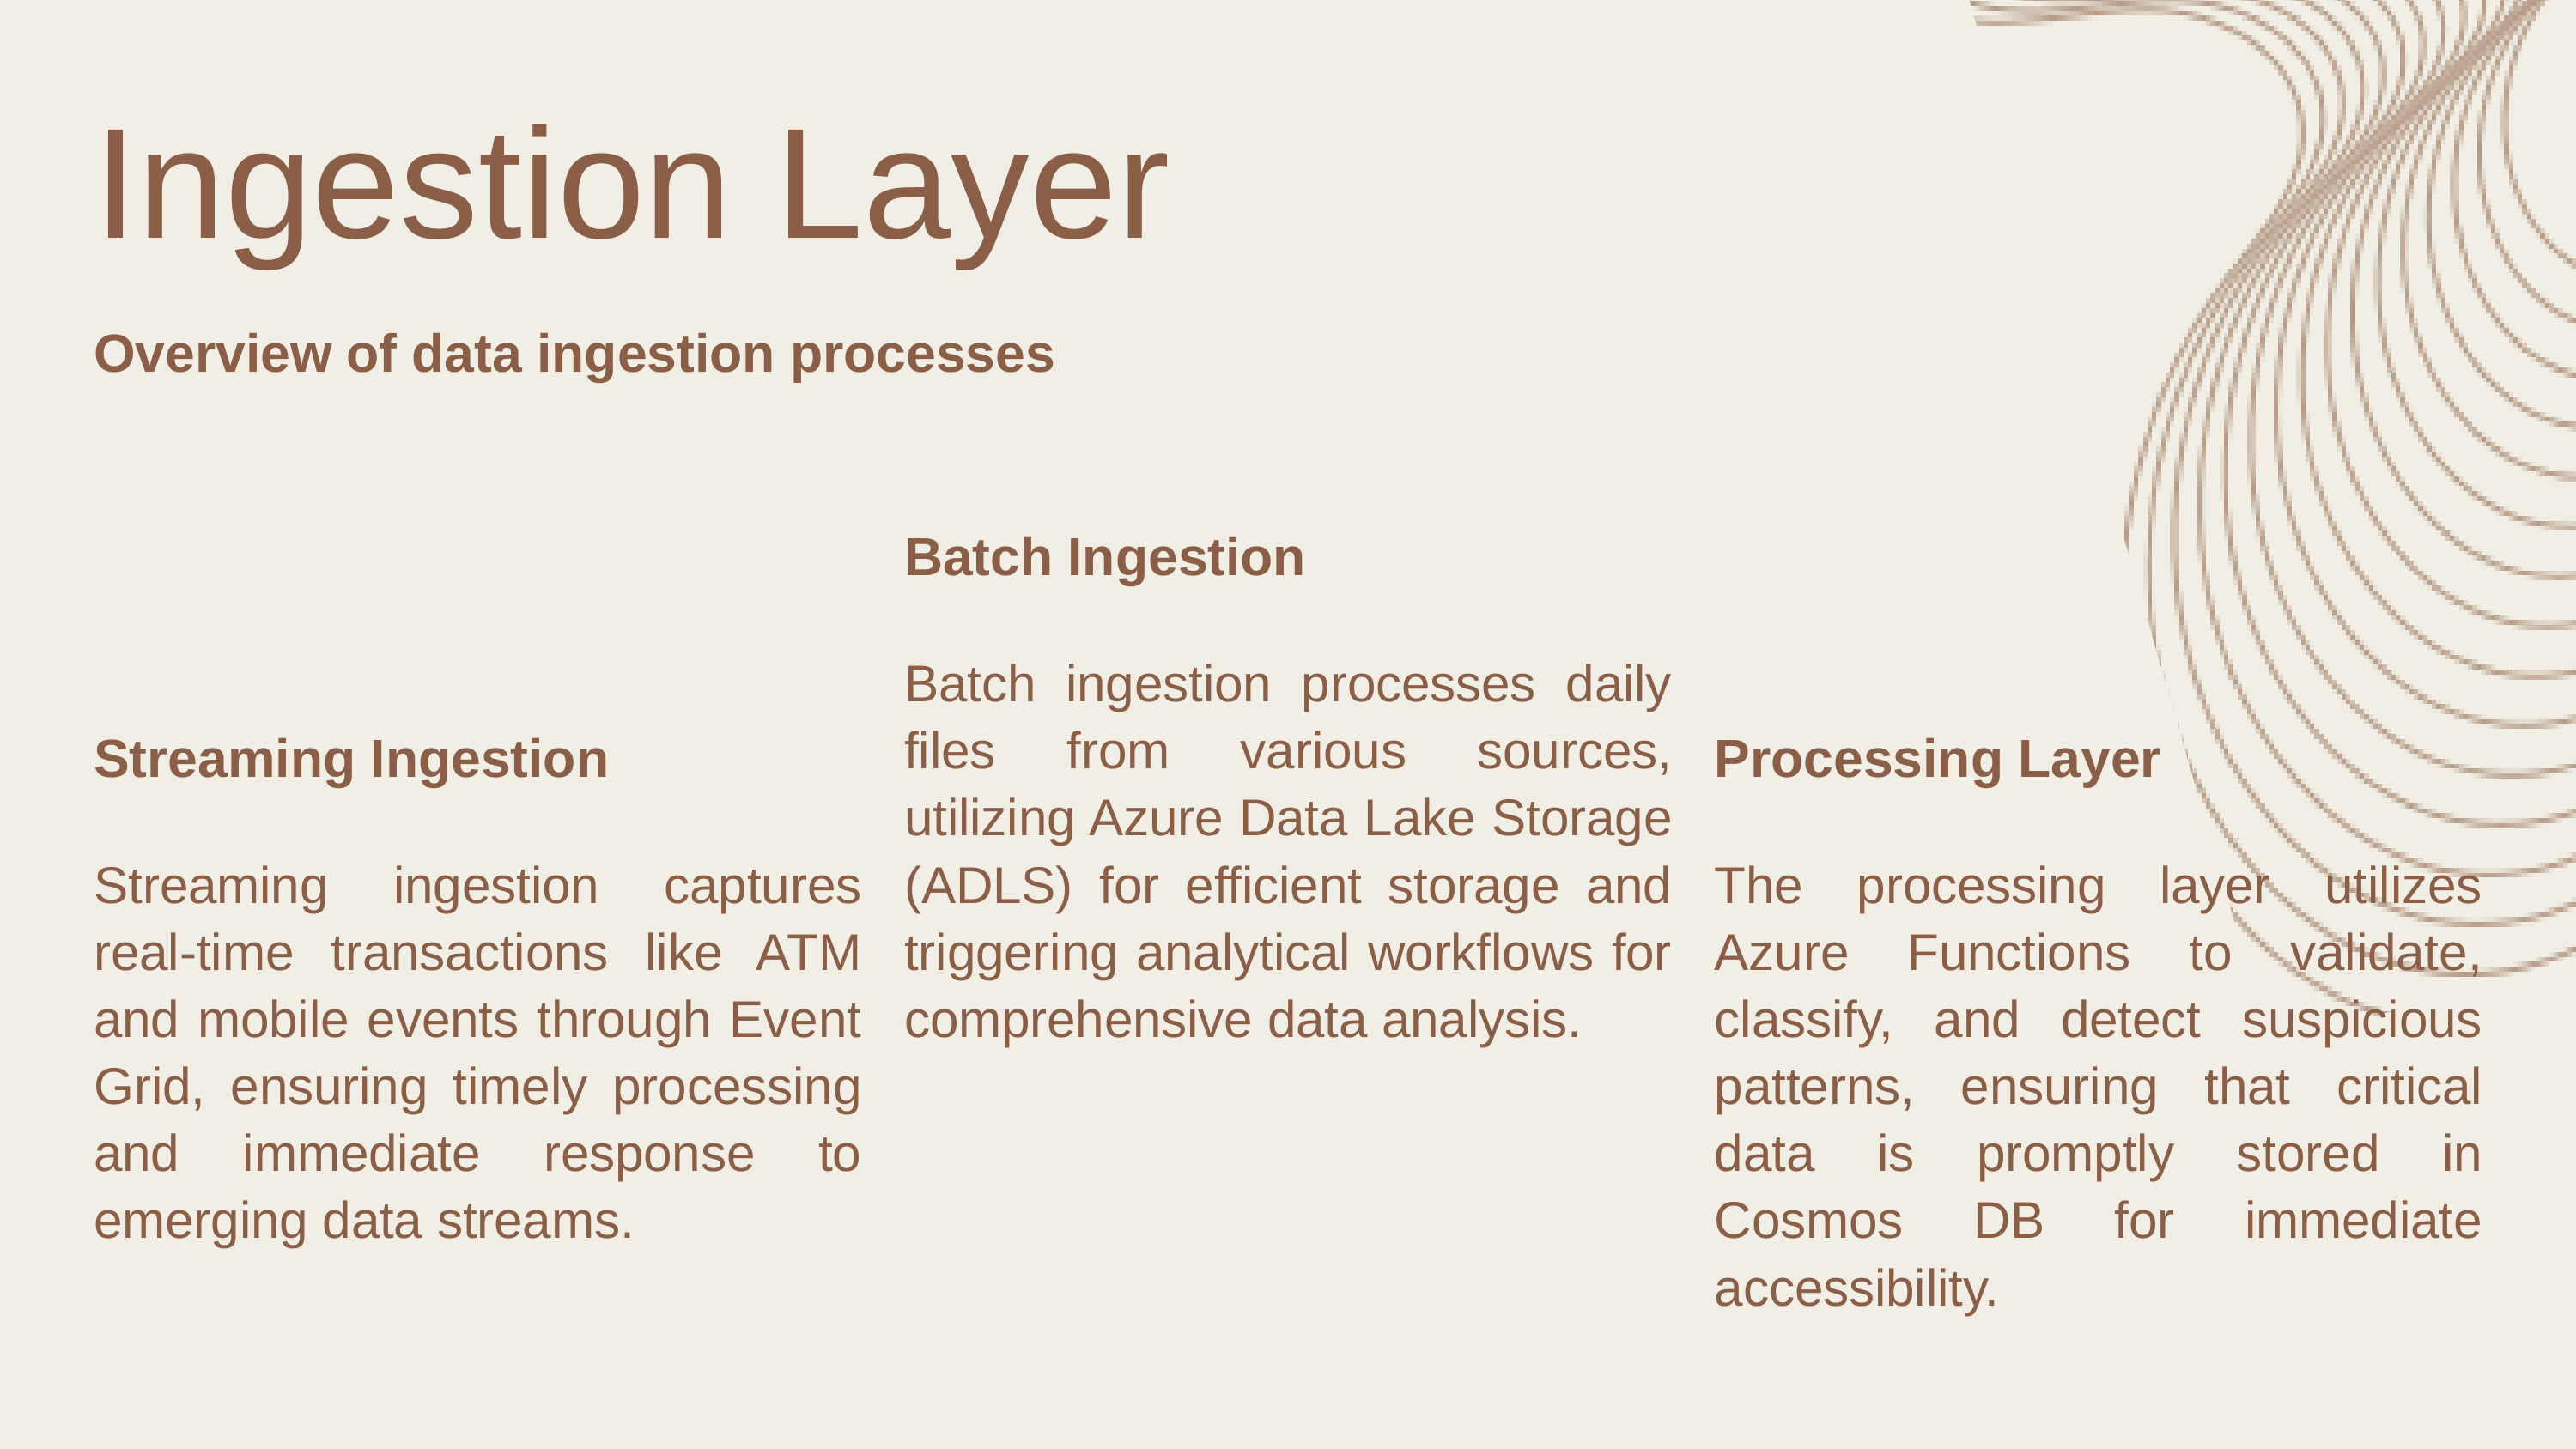

Ingestion Layer
Overview of data ingestion processes
Batch Ingestion
Batch ingestion processes daily files from various sources, utilizing Azure Data Lake Storage (ADLS) for efficient storage and triggering analytical workflows for comprehensive data analysis.
Streaming Ingestion
Streaming ingestion captures real-time transactions like ATM and mobile events through Event Grid, ensuring timely processing and immediate response to emerging data streams.
Processing Layer
The processing layer utilizes Azure Functions to validate, classify, and detect suspicious patterns, ensuring that critical data is promptly stored in Cosmos DB for immediate accessibility.